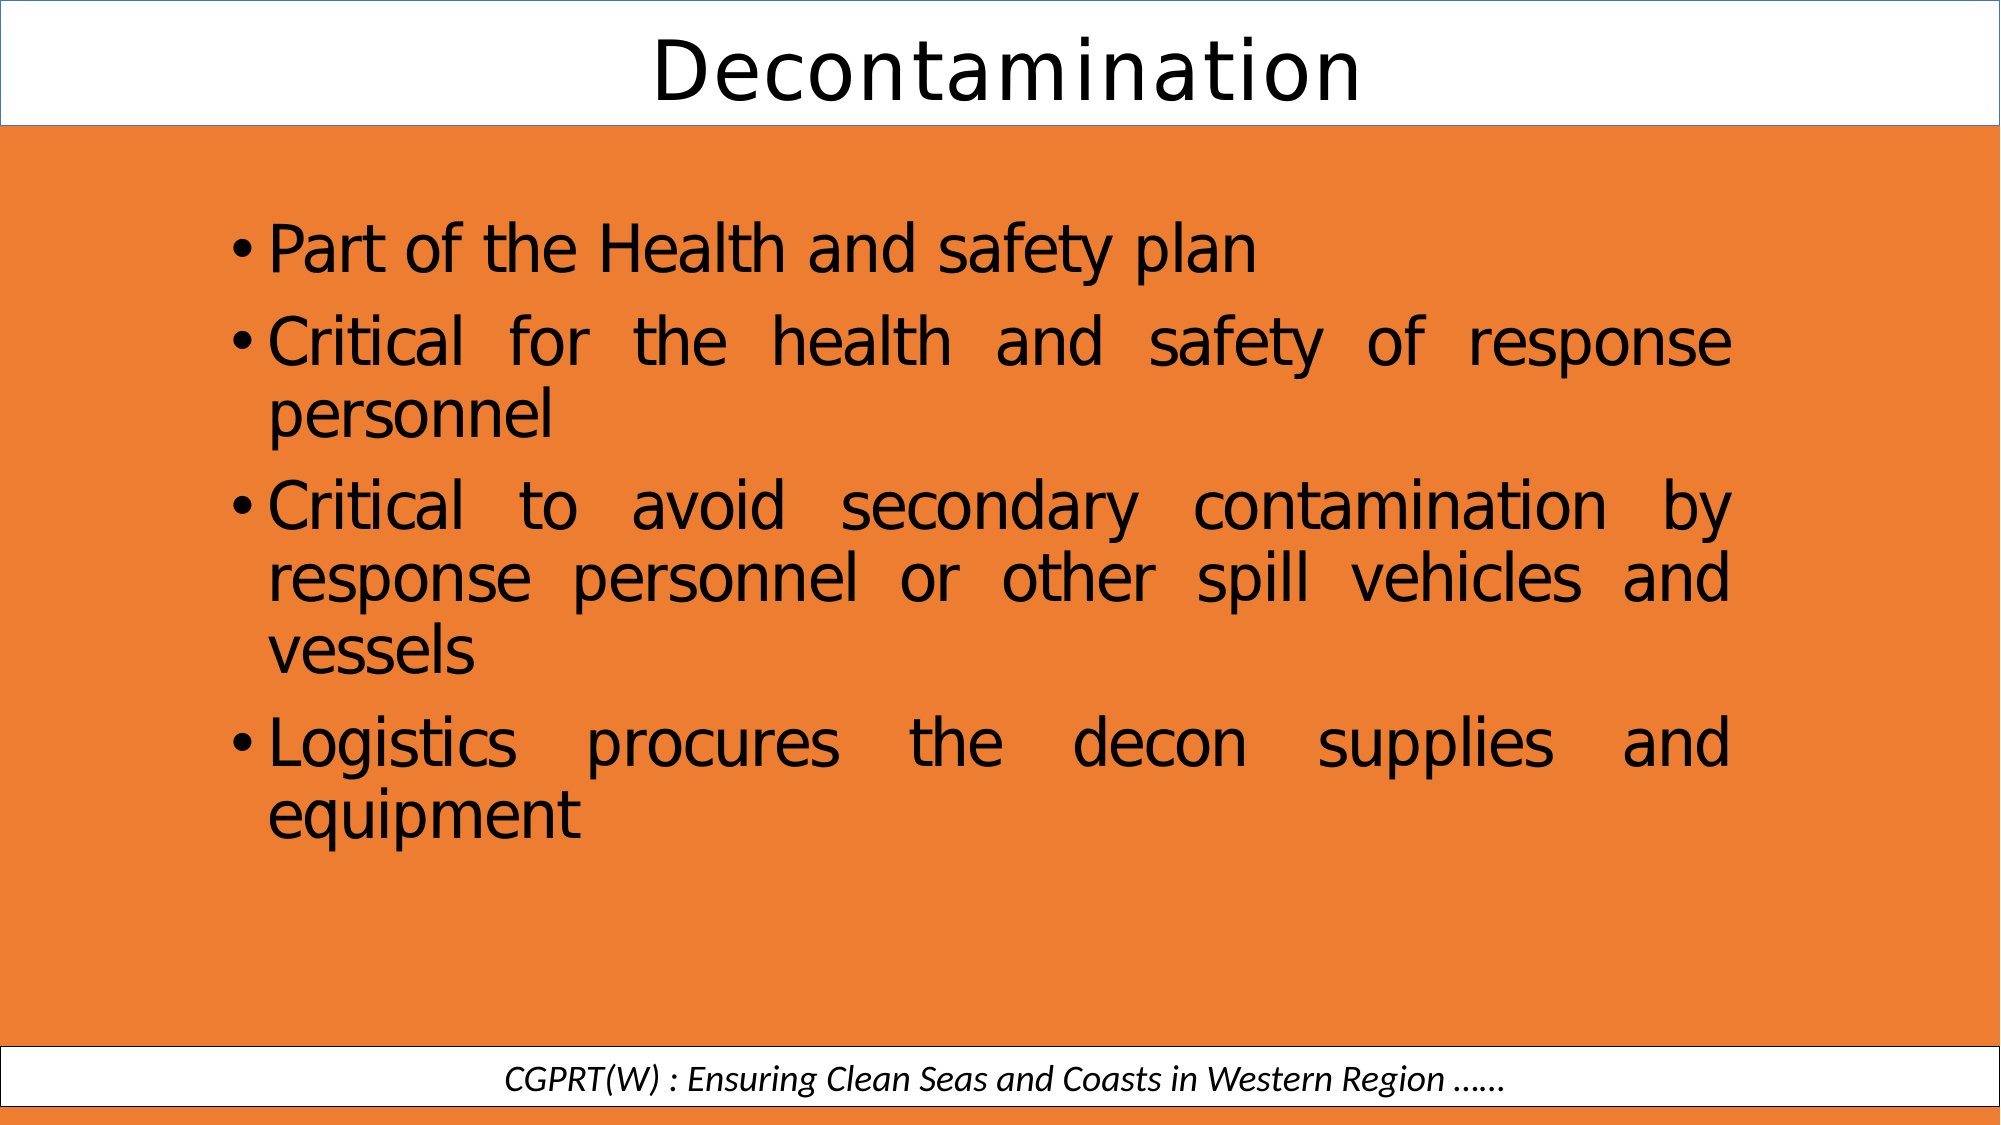

Decontamination
Part of the Health and safety plan
Critical for the health and safety of response personnel
Critical to avoid secondary contamination by response personnel or other spill vehicles and vessels
Logistics procures the decon supplies and equipment
 CGPRT(W) : Ensuring Clean Seas and Coasts in Western Region ……